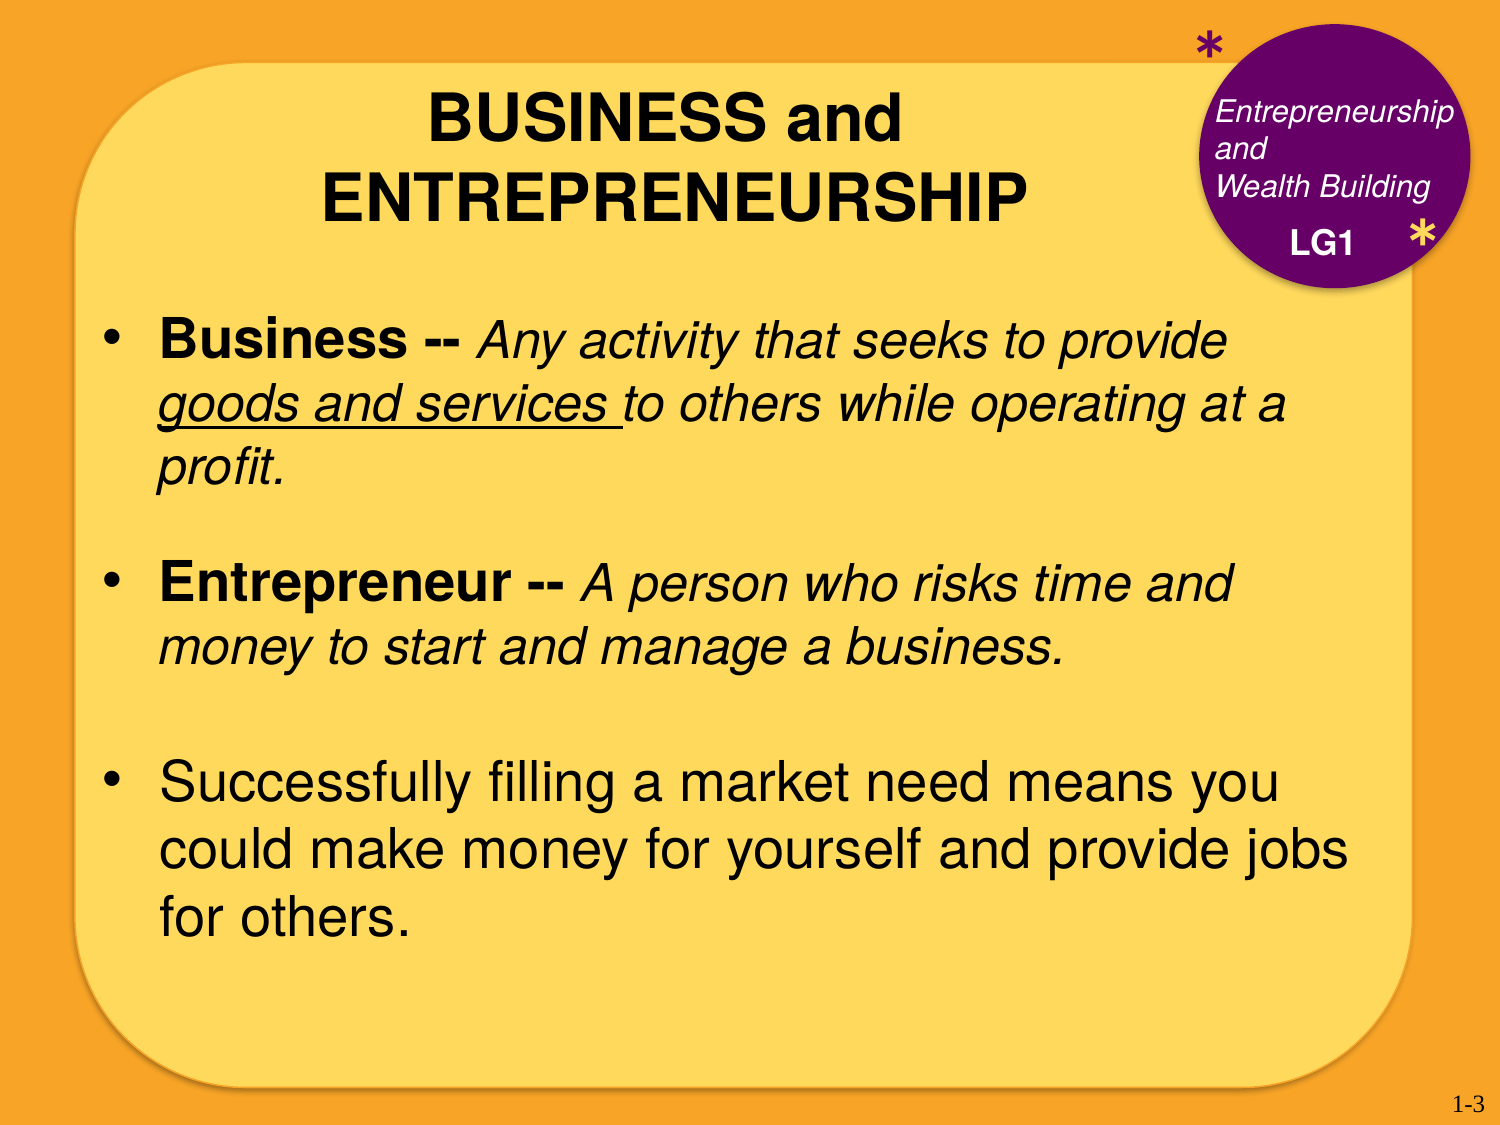

*

# BUSINESS and ENTREPRENEURSHIP

Entrepreneurship and
Wealth Building
*
LG1

Business -- Any activity that seeks to provide goods and services to others while operating at a profit.

Entrepreneur -- A person who risks time and money to start and manage a business.

Successfully filling a market need means you could make money for yourself and provide jobs for others.

1-3